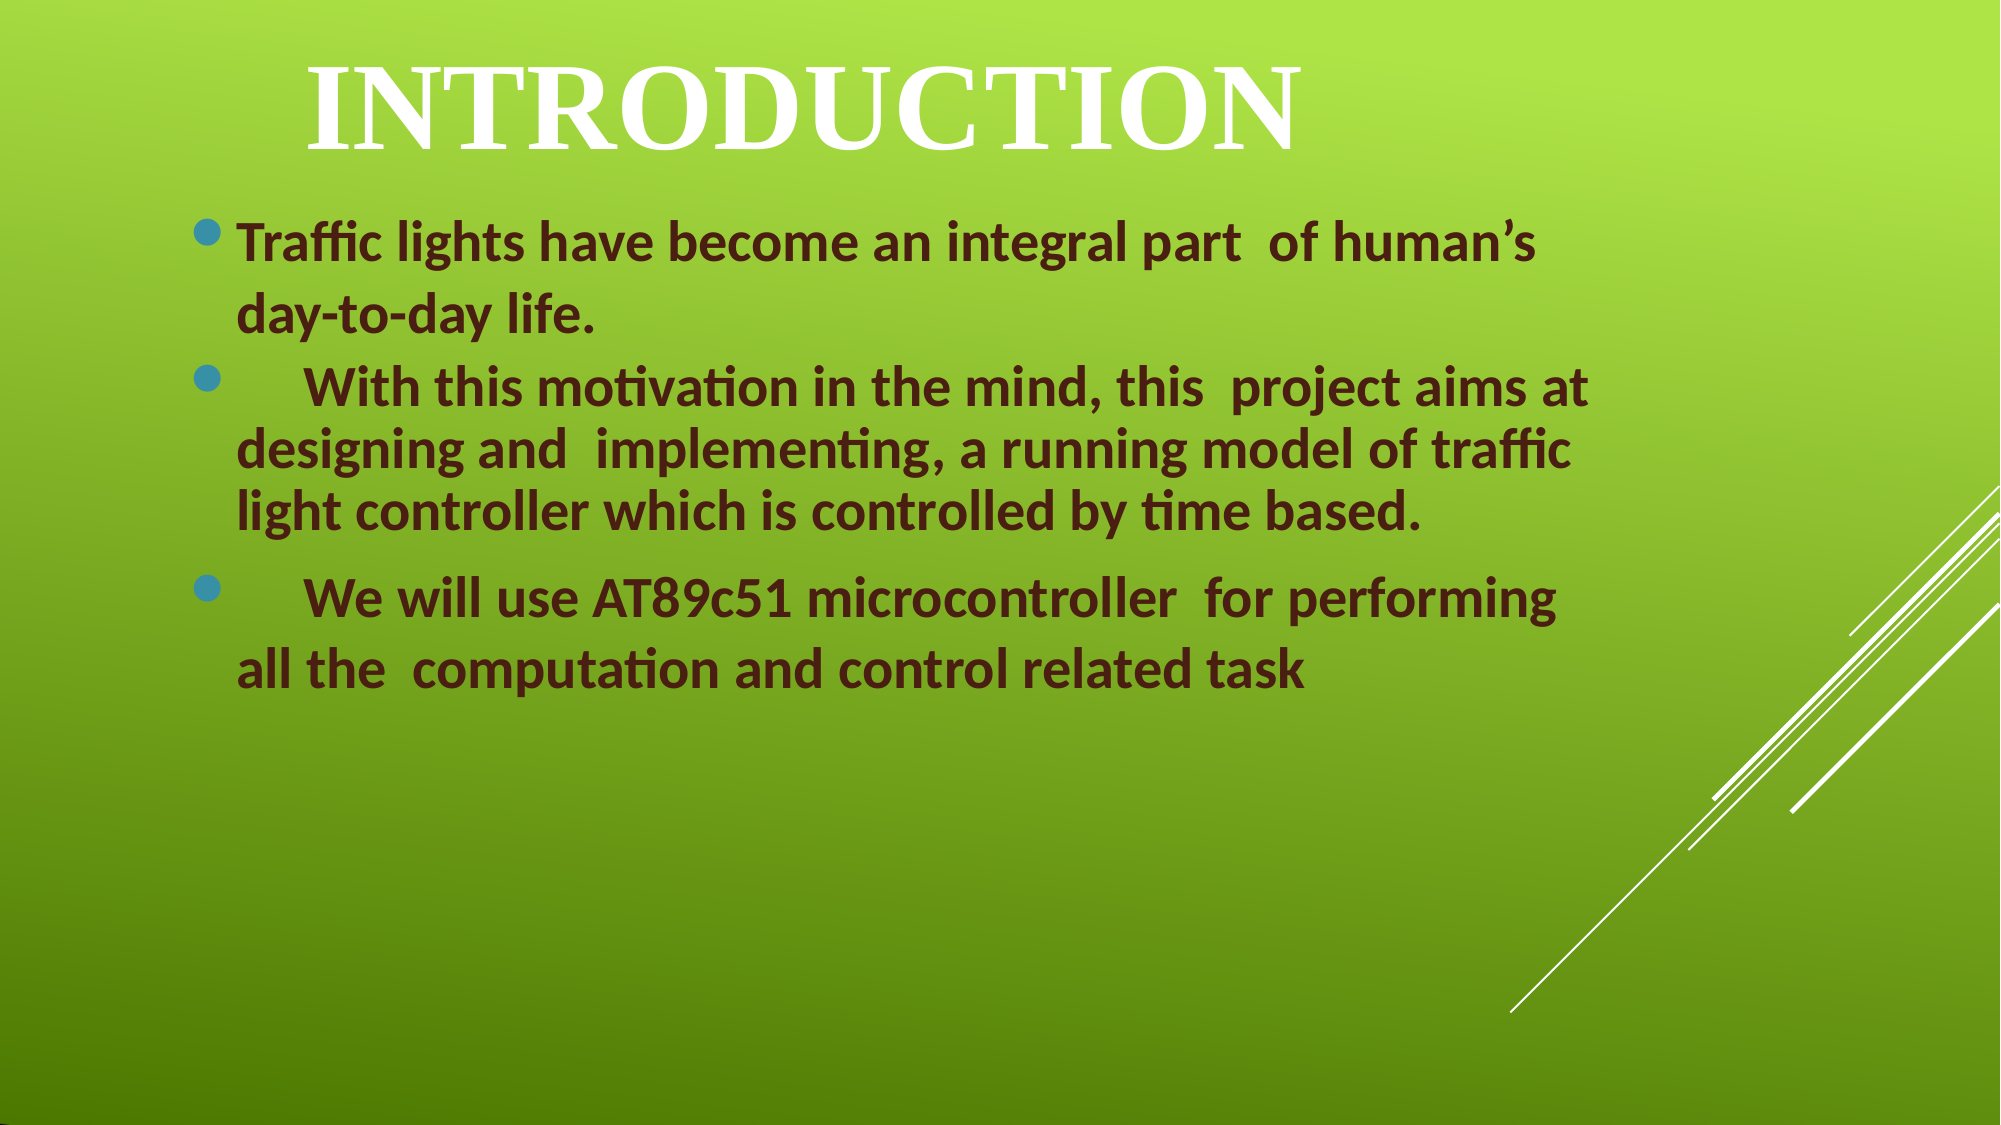

# INTRODUCTION
Traffic lights have become an integral part  of human’s day-to-day life.
	With this motivation in the mind, this  project aims at designing and  implementing, a running model of traffic  light controller which is controlled by time based.
	We will use AT89c51 microcontroller  for performing all the  computation and control related task